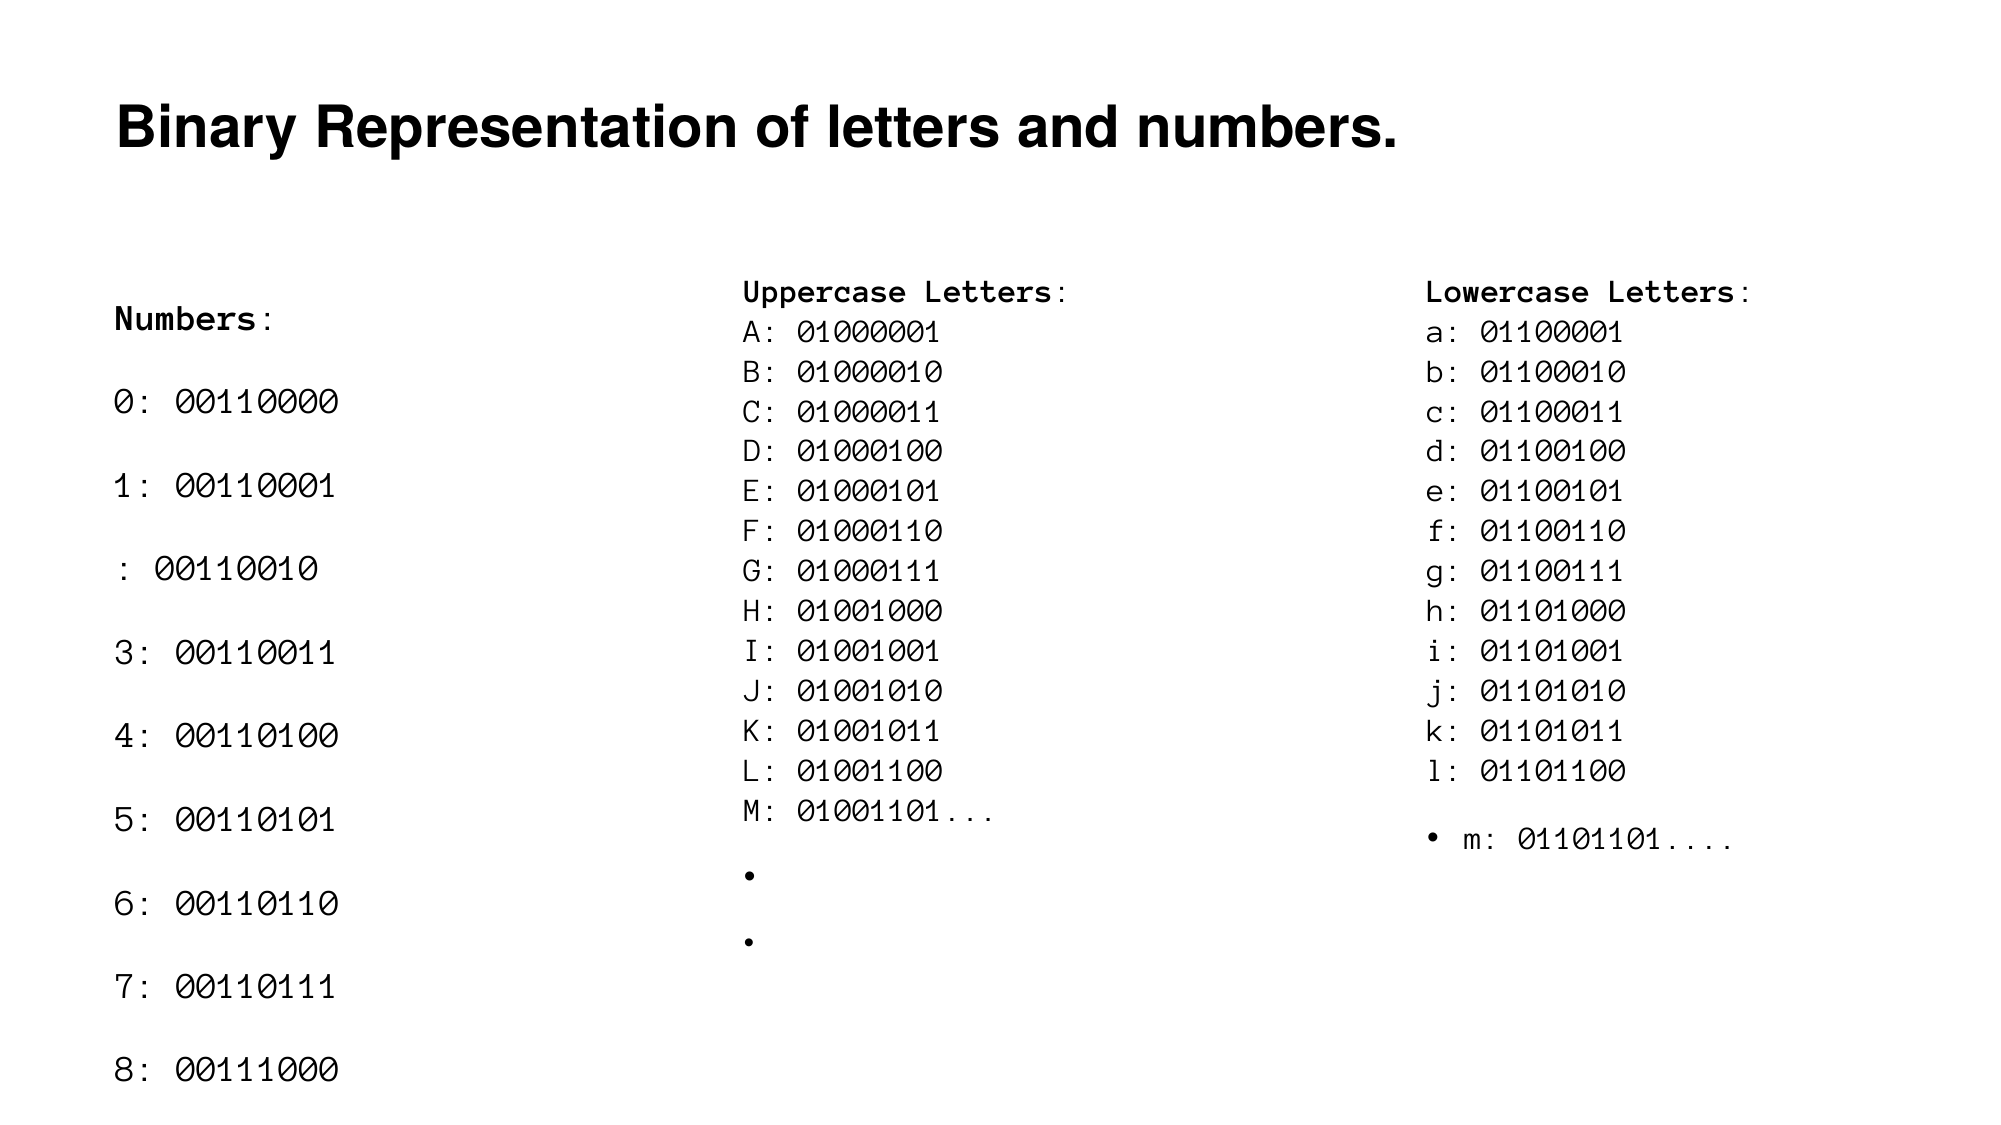

# Binary Representation of letters and numbers.
Lowercase Letters:
a: 01100001
b: 01100010
c: 01100011
d: 01100100
e: 01100101
f: 01100110
g: 01100111
h: 01101000
i: 01101001
j: 01101010
k: 01101011
l: 01101100
m: 01101101....
Uppercase Letters:
A: 01000001
B: 01000010
C: 01000011
D: 01000100
E: 01000101
F: 01000110
G: 01000111
H: 01001000
I: 01001001
J: 01001010
K: 01001011
L: 01001100
M: 01001101...

Numbers:
0: 00110000
1: 00110001
: 00110010
3: 00110011
4: 00110100
5: 00110101
6: 00110110
7: 00110111
8: 00111000
9: 00111001